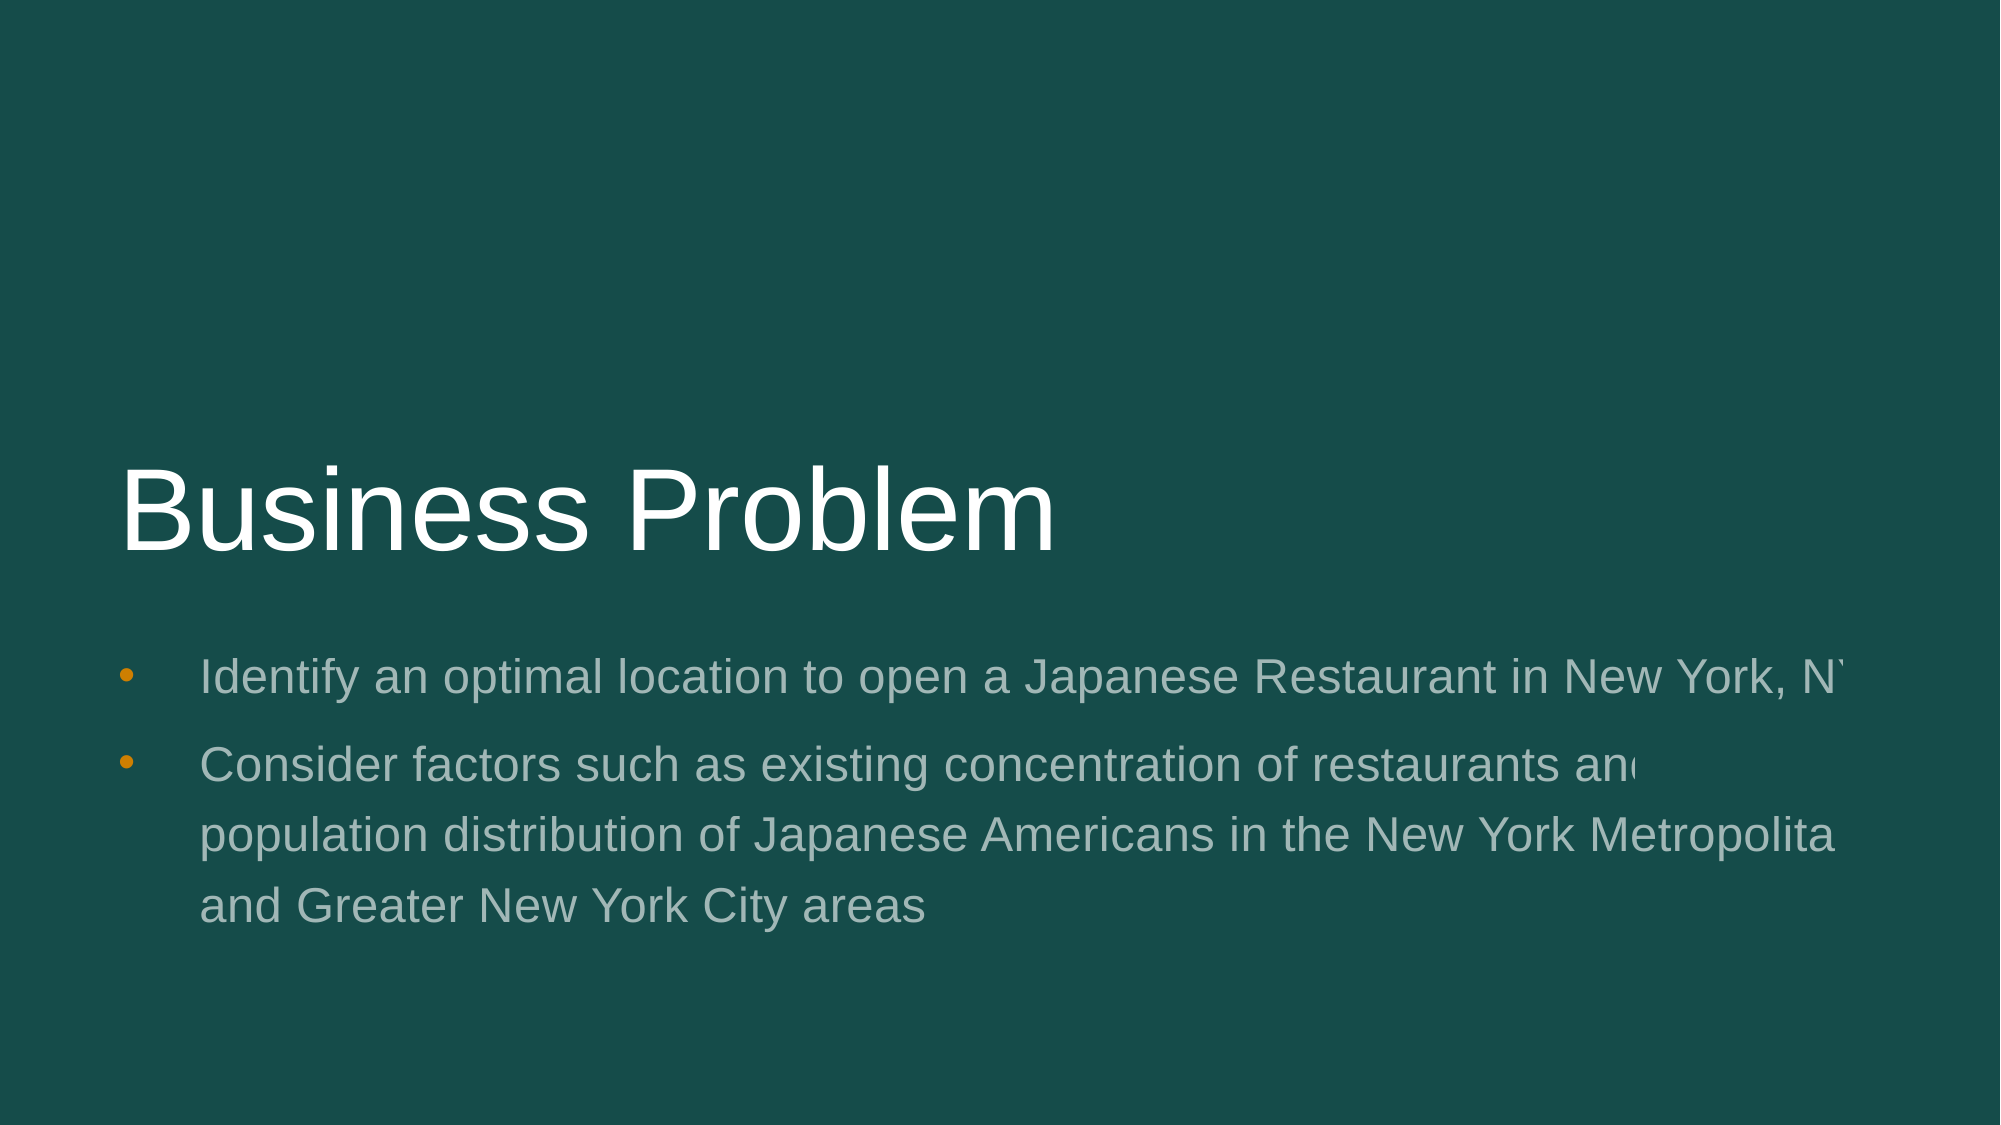

# Business Problem
Identify an optimal location to open a Japanese Restaurant in New York, NY
Consider factors such as existing concentration of restaurants and population distribution of Japanese Americans in the New York Metropolitan and Greater New York City areas.